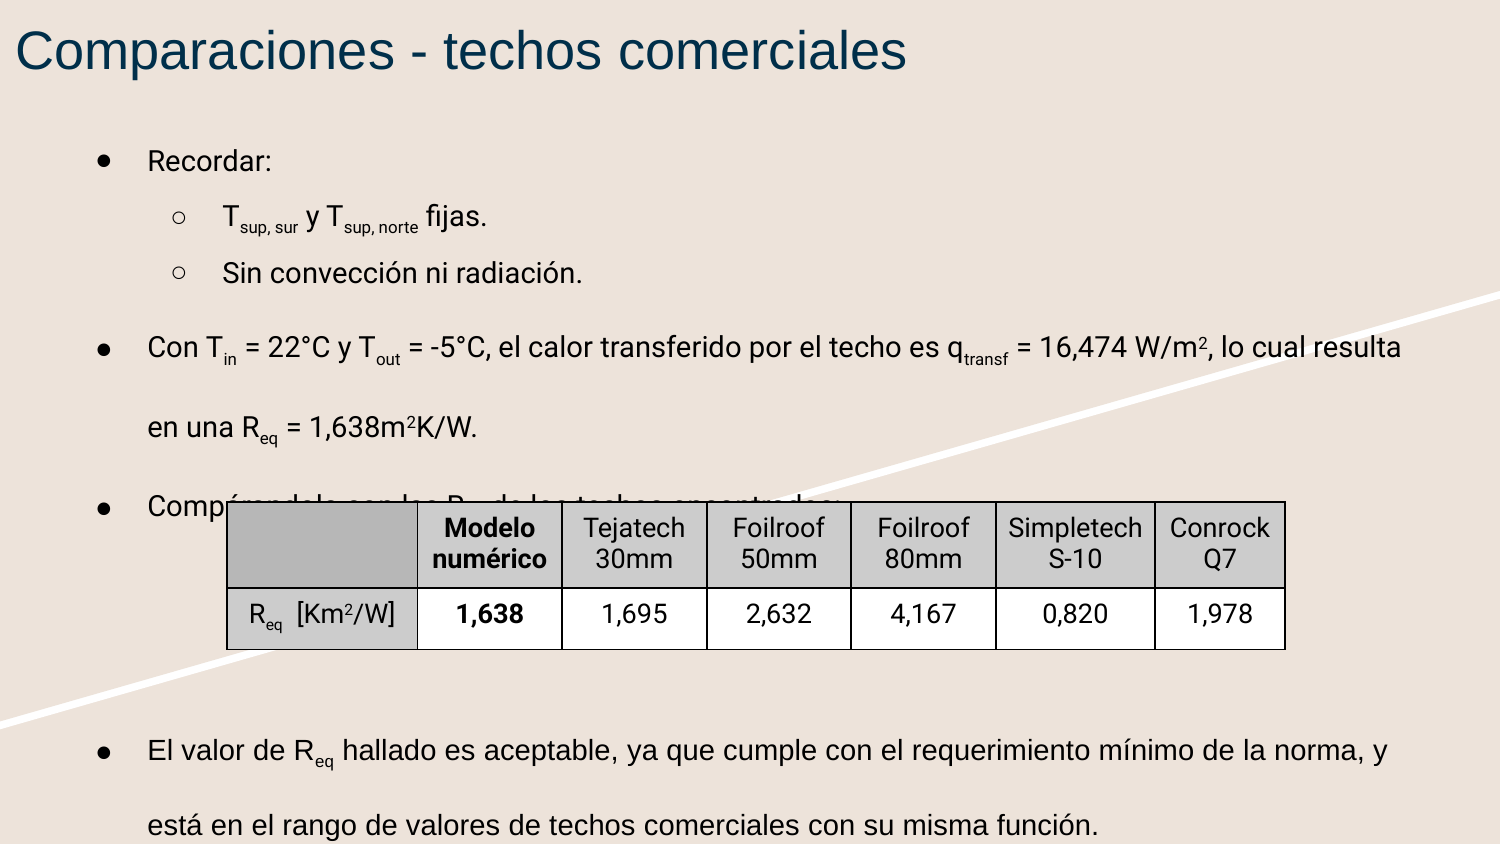

# Comparaciones - techos comerciales
Recordar:
Tsup, sur y Tsup, norte fijas.
Sin convección ni radiación.
Con Tin = 22°C y Tout = -5°C, el calor transferido por el techo es qtransf = 16,474 W/m2, lo cual resulta en una Req = 1,638m2K/W.
Compárandola con las Req de los techos encontrados:
|  | Modelo numérico | Tejatech 30mm | Foilroof 50mm | Foilroof 80mm | Simpletech S-10 | Conrock Q7 |
| --- | --- | --- | --- | --- | --- | --- |
| Req [Km2/W] | 1,638 | 1,695 | 2,632 | 4,167 | 0,820 | 1,978 |
El valor de Req hallado es aceptable, ya que cumple con el requerimiento mínimo de la norma, y está en el rango de valores de techos comerciales con su misma función.